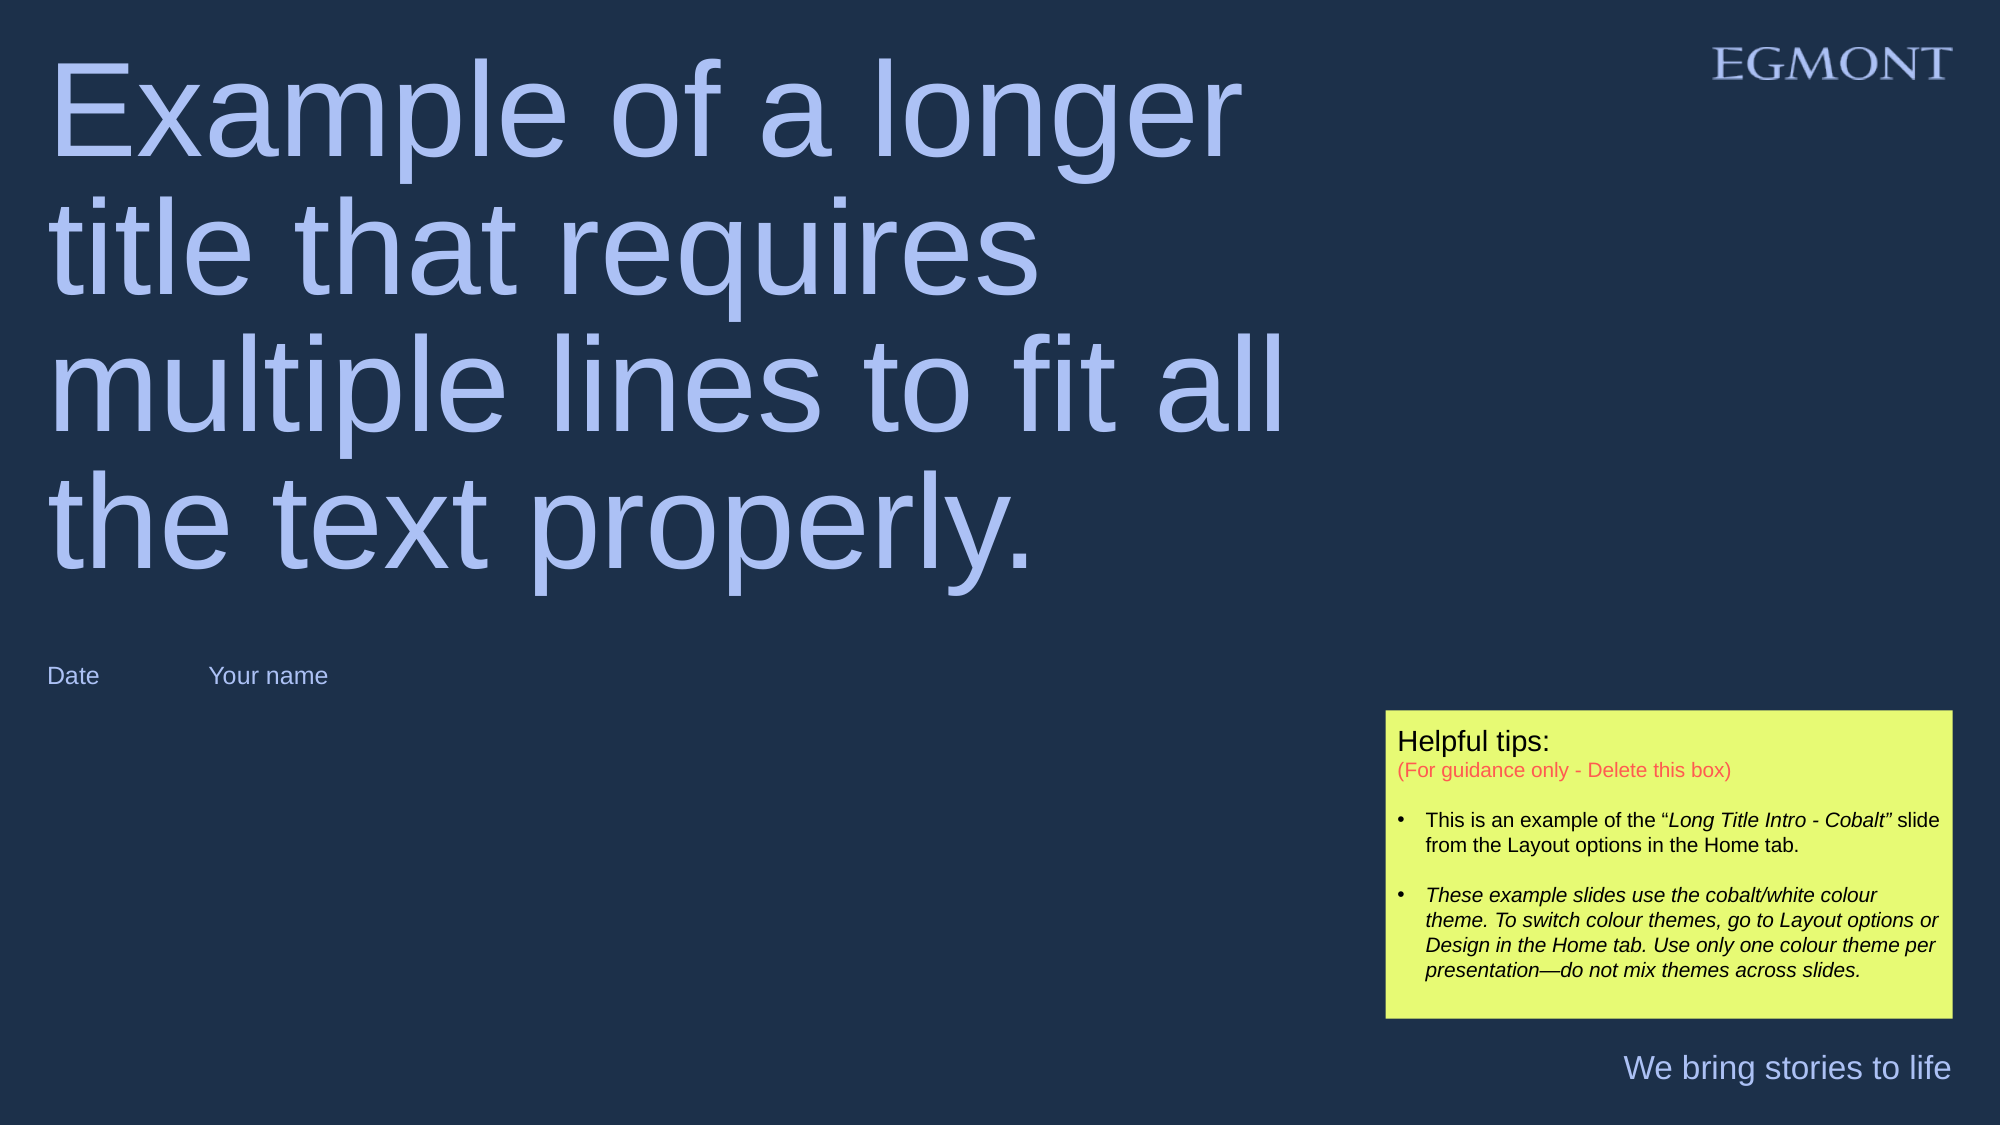

# Example of a longer title that requires multiple lines to fit all the text properly.
Date
Your name
Helpful tips:
(For guidance only - Delete this box)

This is an example of the “Long Title Intro - Cobalt” slide from the Layout options in the Home tab.

These example slides use the cobalt/white colour theme. To switch colour themes, go to Layout options or Design in the Home tab. Use only one colour theme per presentation—do not mix themes across slides.